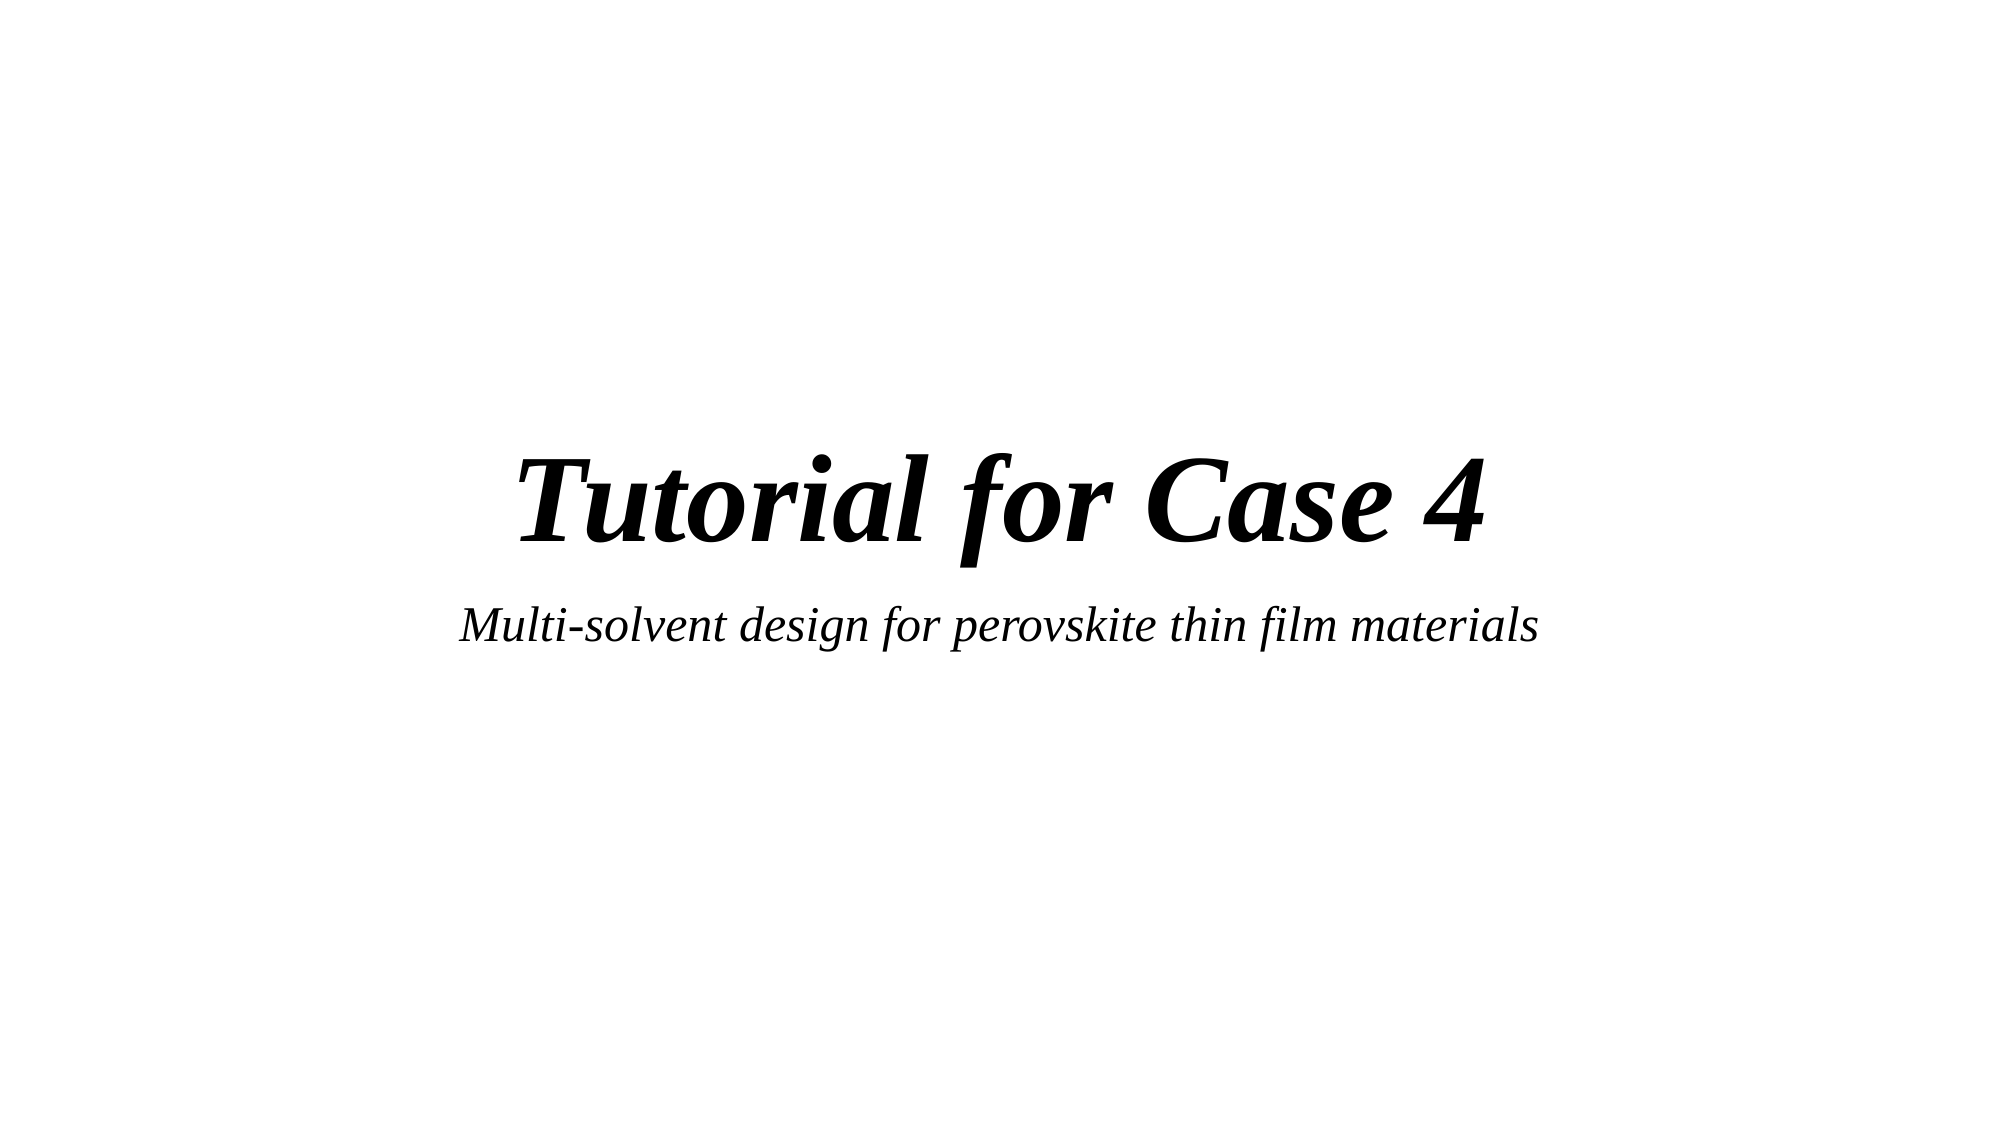

# Tutorial for Case 4
Multi-solvent design for perovskite thin film materials